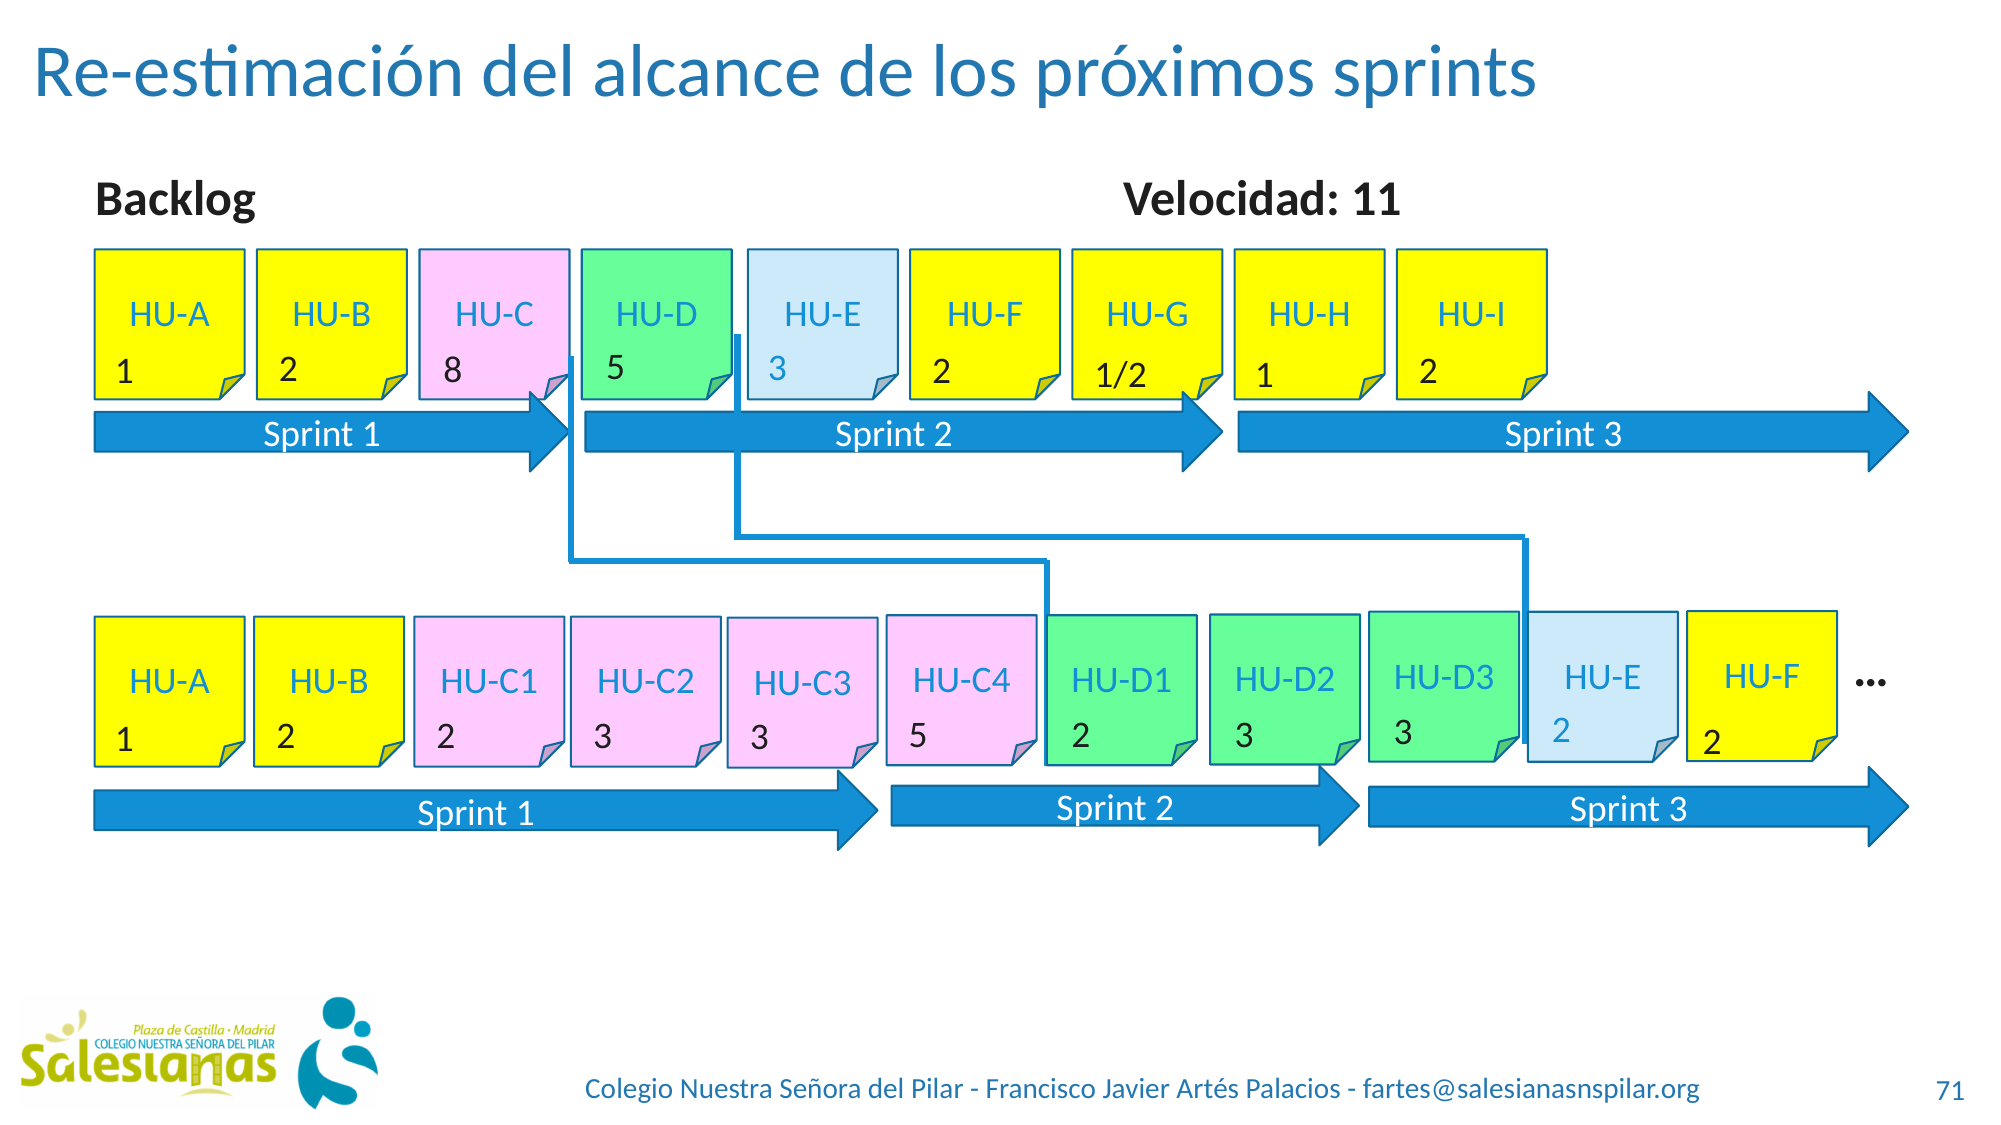

Re-estimación del alcance de los próximos sprints
Backlog
Velocidad: 11
HU-A
1
HU-B
2
HU-C
HU-D
HU-E
HU-F
2
HU-G
1/2
HU-H
1
HU-I
2
5
3
8
Sprint 2
Sprint 3
Sprint 1
HU-F
2
HU-D3
HU-E
HU-D2
HU-C4
5
HU-D1
HU-A
1
HU-B
2
HU-C1
2
HU-C2
3
HU-C3
3
2
3
3
2
Sprint 2
Sprint 3
Sprint 1
…